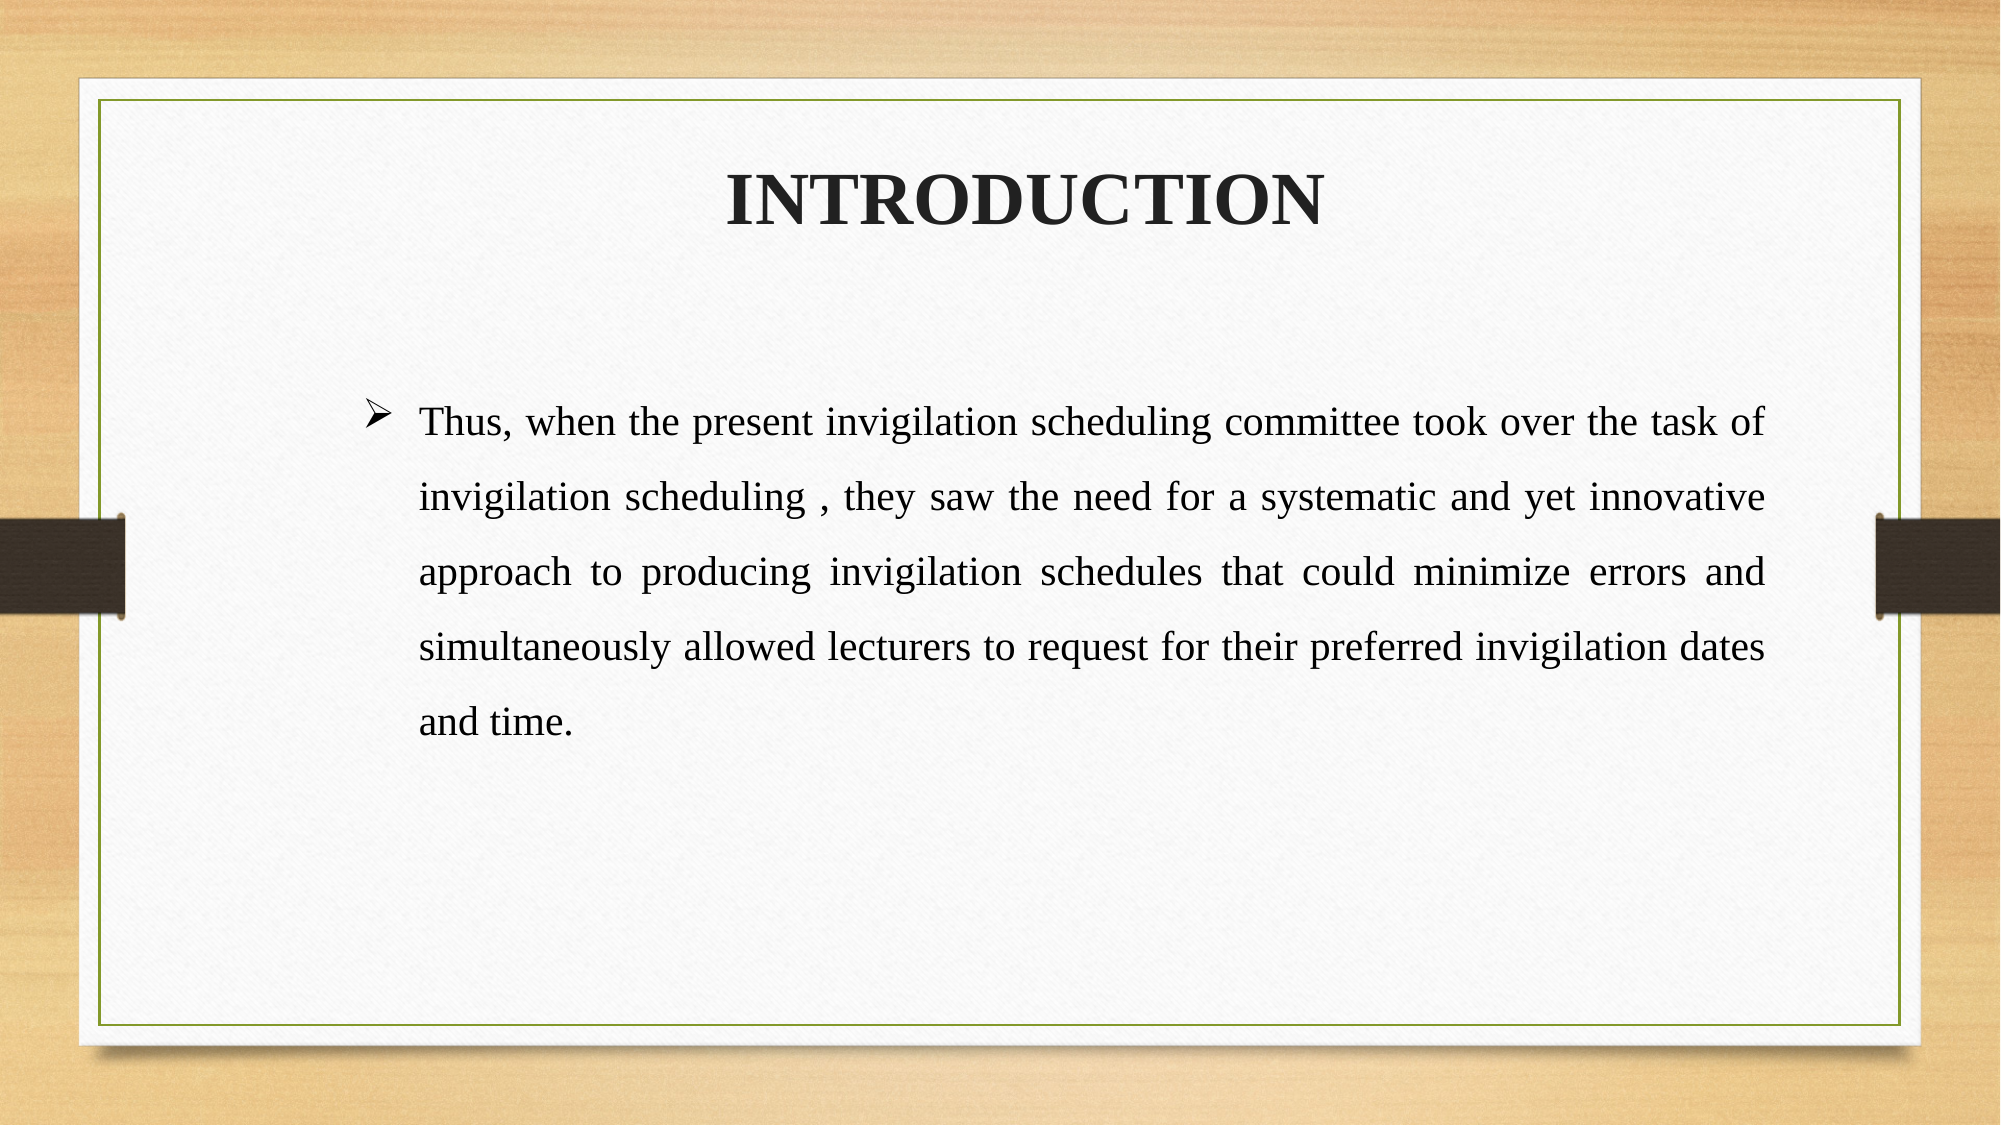

INTRODUCTION
Thus, when the present invigilation scheduling committee took over the task of invigilation scheduling , they saw the need for a systematic and yet innovative approach to producing invigilation schedules that could minimize errors and simultaneously allowed lecturers to request for their preferred invigilation dates and time.